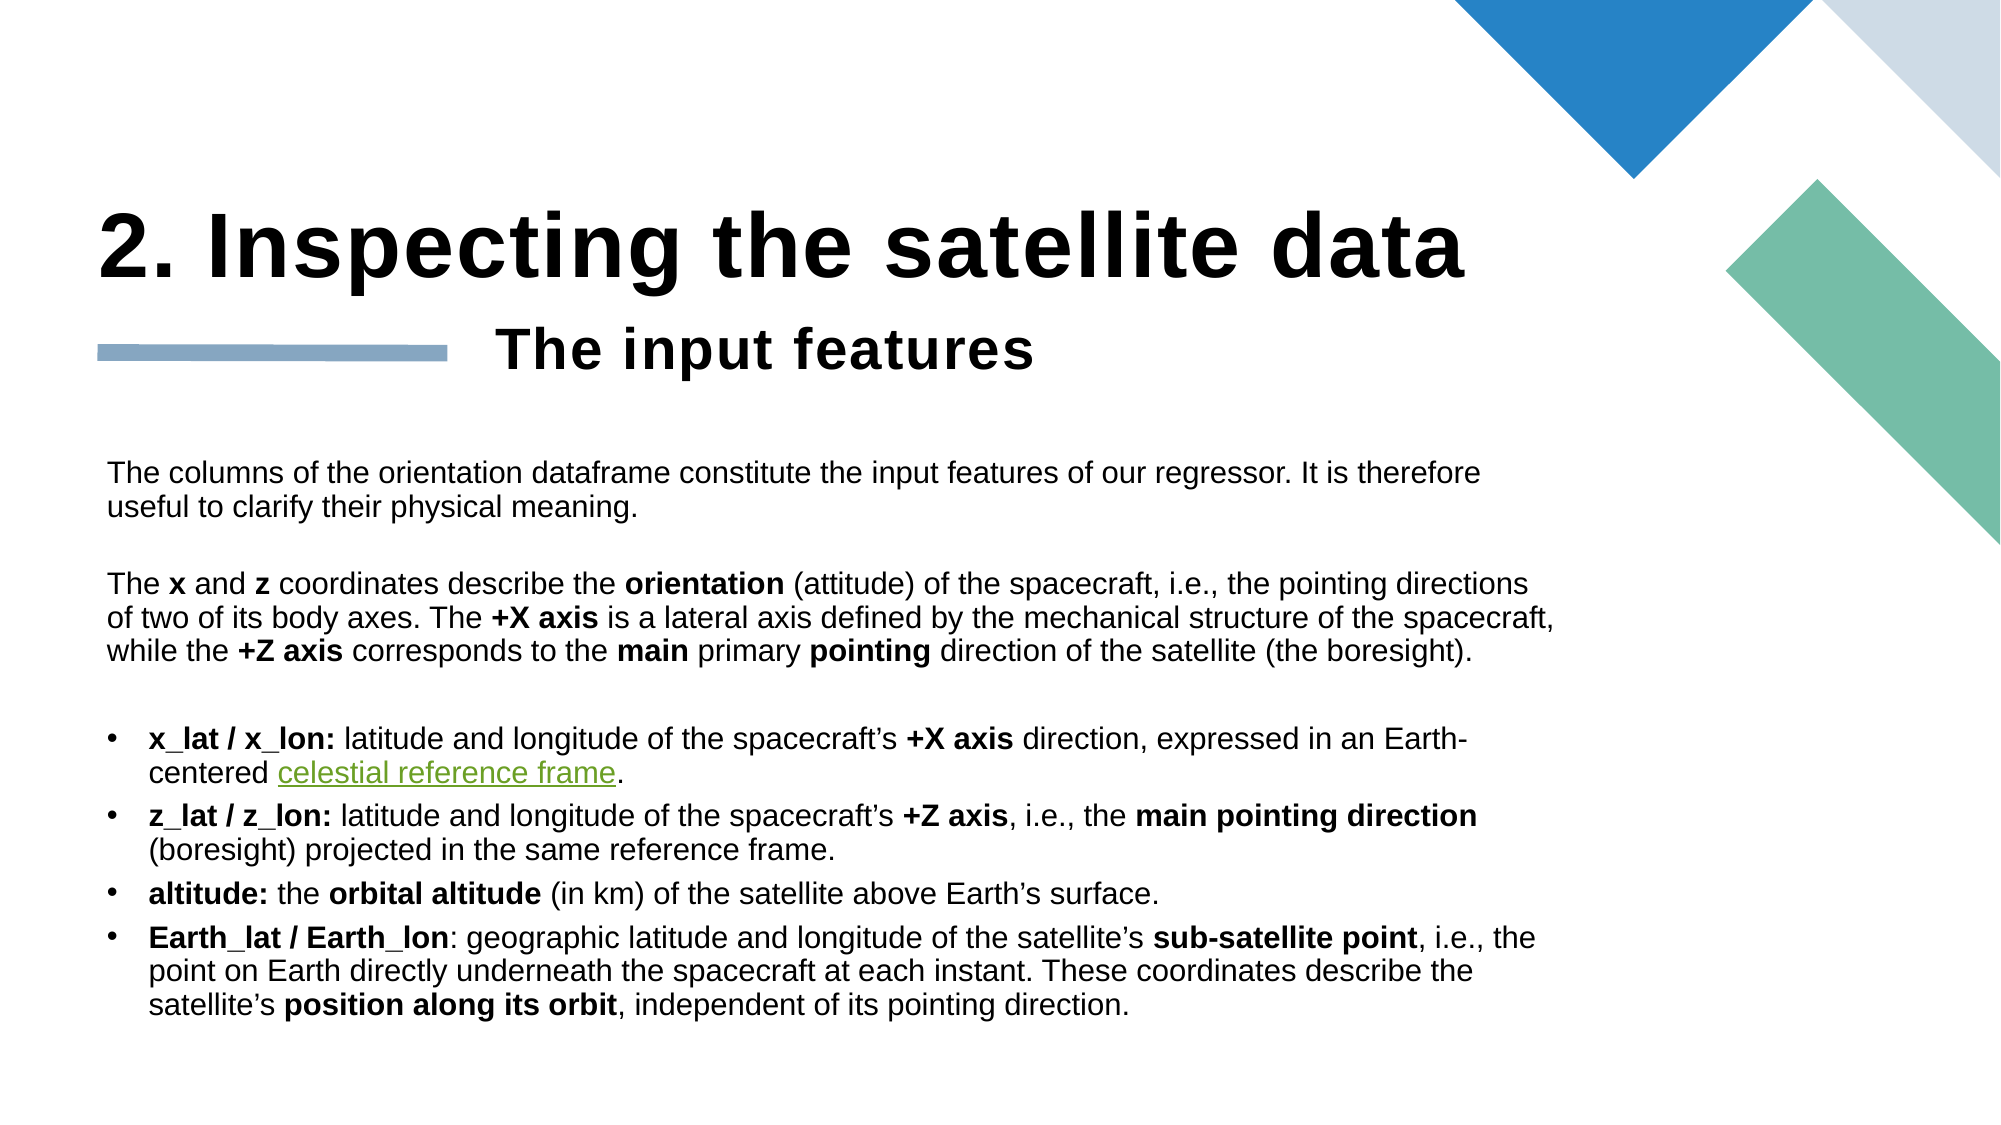

2. Inspecting the satellite data
The input features
The columns of the orientation dataframe constitute the input features of our regressor. It is therefore useful to clarify their physical meaning.
The x and z coordinates describe the orientation (attitude) of the spacecraft, i.e., the pointing directions of two of its body axes. The +X axis is a lateral axis defined by the mechanical structure of the spacecraft, while the +Z axis corresponds to the main primary pointing direction of the satellite (the boresight).

x_lat / x_lon: latitude and longitude of the spacecraft’s +X axis direction, expressed in an Earth-centered celestial reference frame.
z_lat / z_lon: latitude and longitude of the spacecraft’s +Z axis, i.e., the main pointing direction (boresight) projected in the same reference frame.
altitude: the orbital altitude (in km) of the satellite above Earth’s surface.
Earth_lat / Earth_lon: geographic latitude and longitude of the satellite’s sub-satellite point, i.e., the point on Earth directly underneath the spacecraft at each instant. These coordinates describe the satellite’s position along its orbit, independent of its pointing direction.